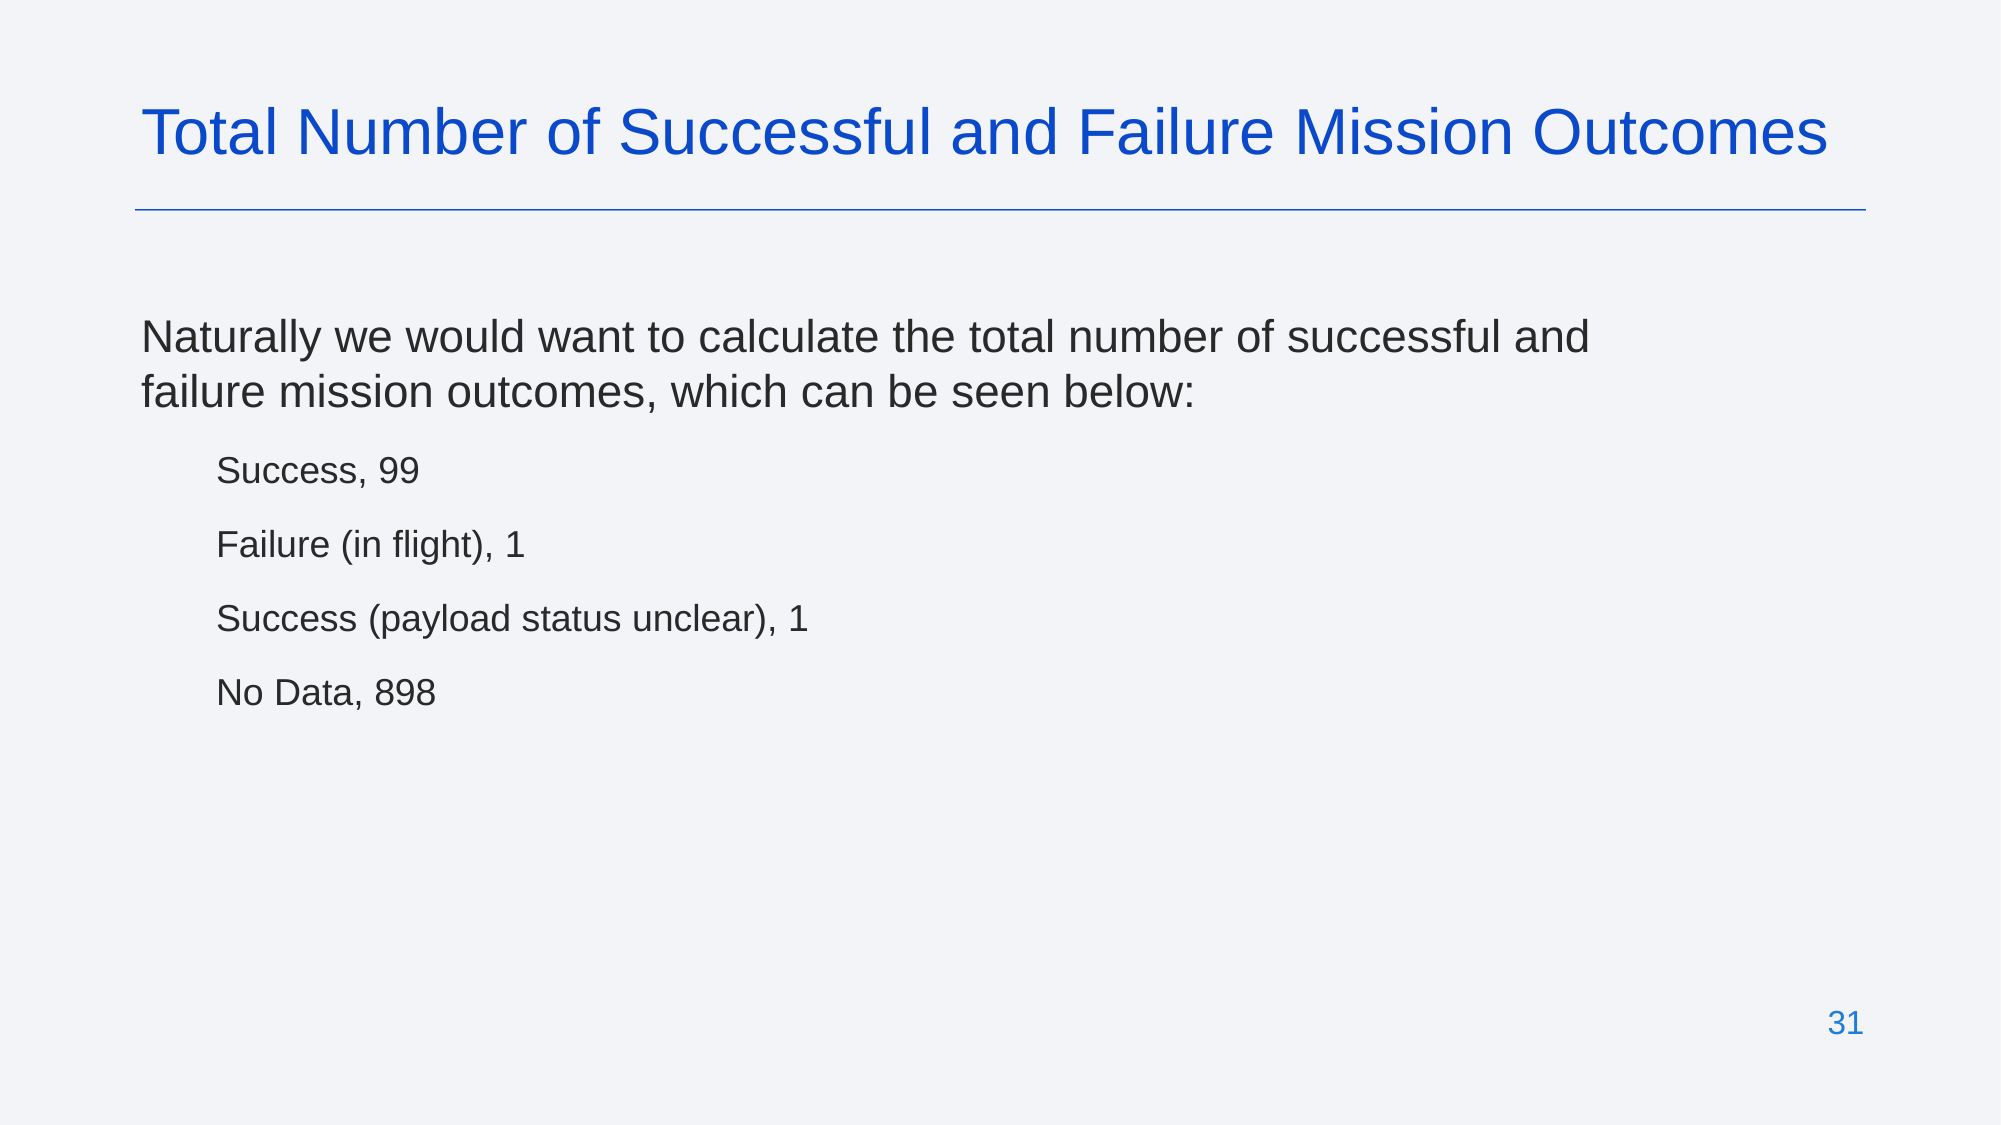

Total Number of Successful and Failure Mission Outcomes
Naturally we would want to calculate the total number of successful and failure mission outcomes, which can be seen below:
Success, 99
Failure (in flight), 1
Success (payload status unclear), 1
No Data, 898
31